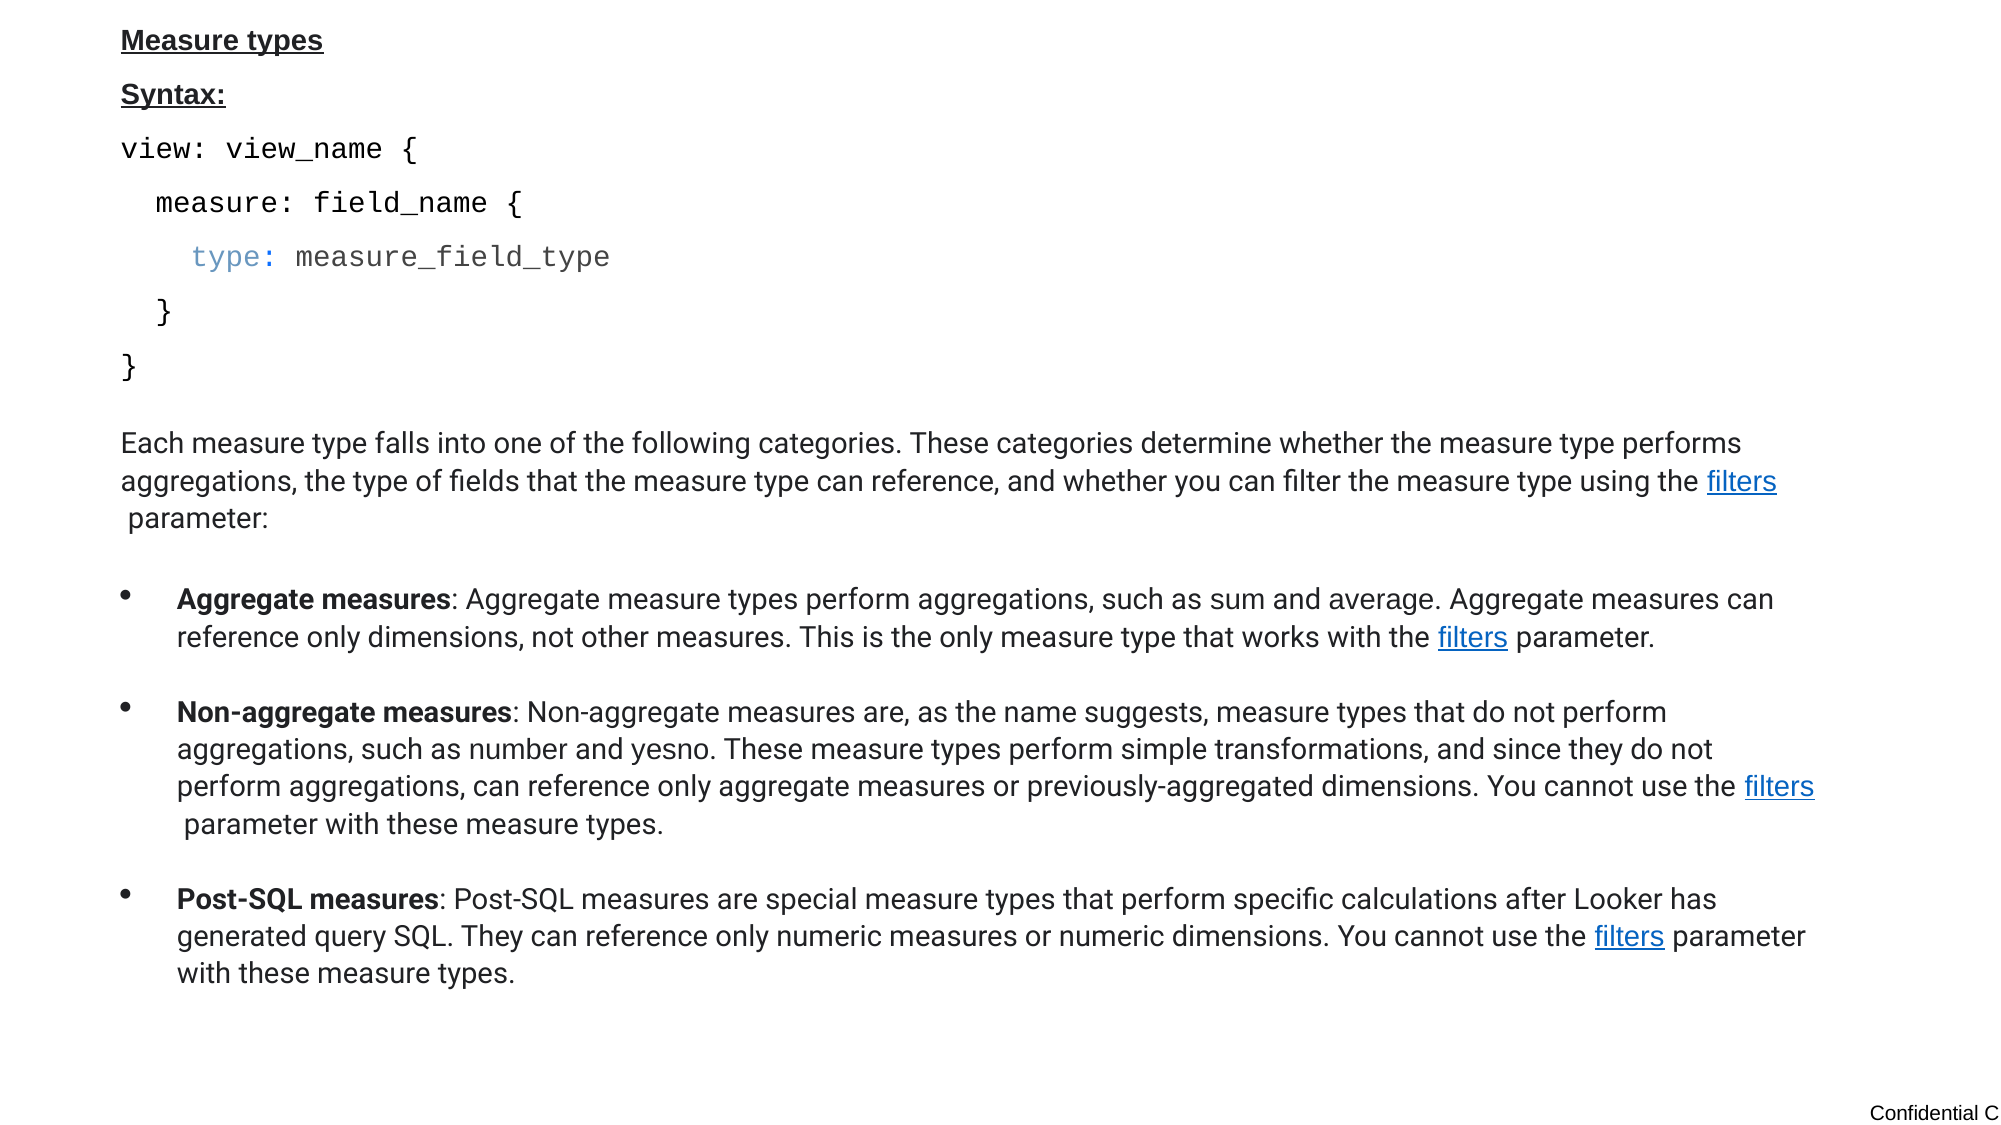

Measure types
Syntax:
view: view_name {
  measure: field_name {
    type: measure_field_type
  }
}
Each measure type falls into one of the following categories. These categories determine whether the measure type performs aggregations, the type of fields that the measure type can reference, and whether you can filter the measure type using the filters parameter:
Aggregate measures: Aggregate measure types perform aggregations, such as sum and average. Aggregate measures can reference only dimensions, not other measures. This is the only measure type that works with the filters parameter.
Non-aggregate measures: Non-aggregate measures are, as the name suggests, measure types that do not perform aggregations, such as number and yesno. These measure types perform simple transformations, and since they do not perform aggregations, can reference only aggregate measures or previously-aggregated dimensions. You cannot use the filters parameter with these measure types.
Post-SQL measures: Post-SQL measures are special measure types that perform specific calculations after Looker has generated query SQL. They can reference only numeric measures or numeric dimensions. You cannot use the filters parameter with these measure types.